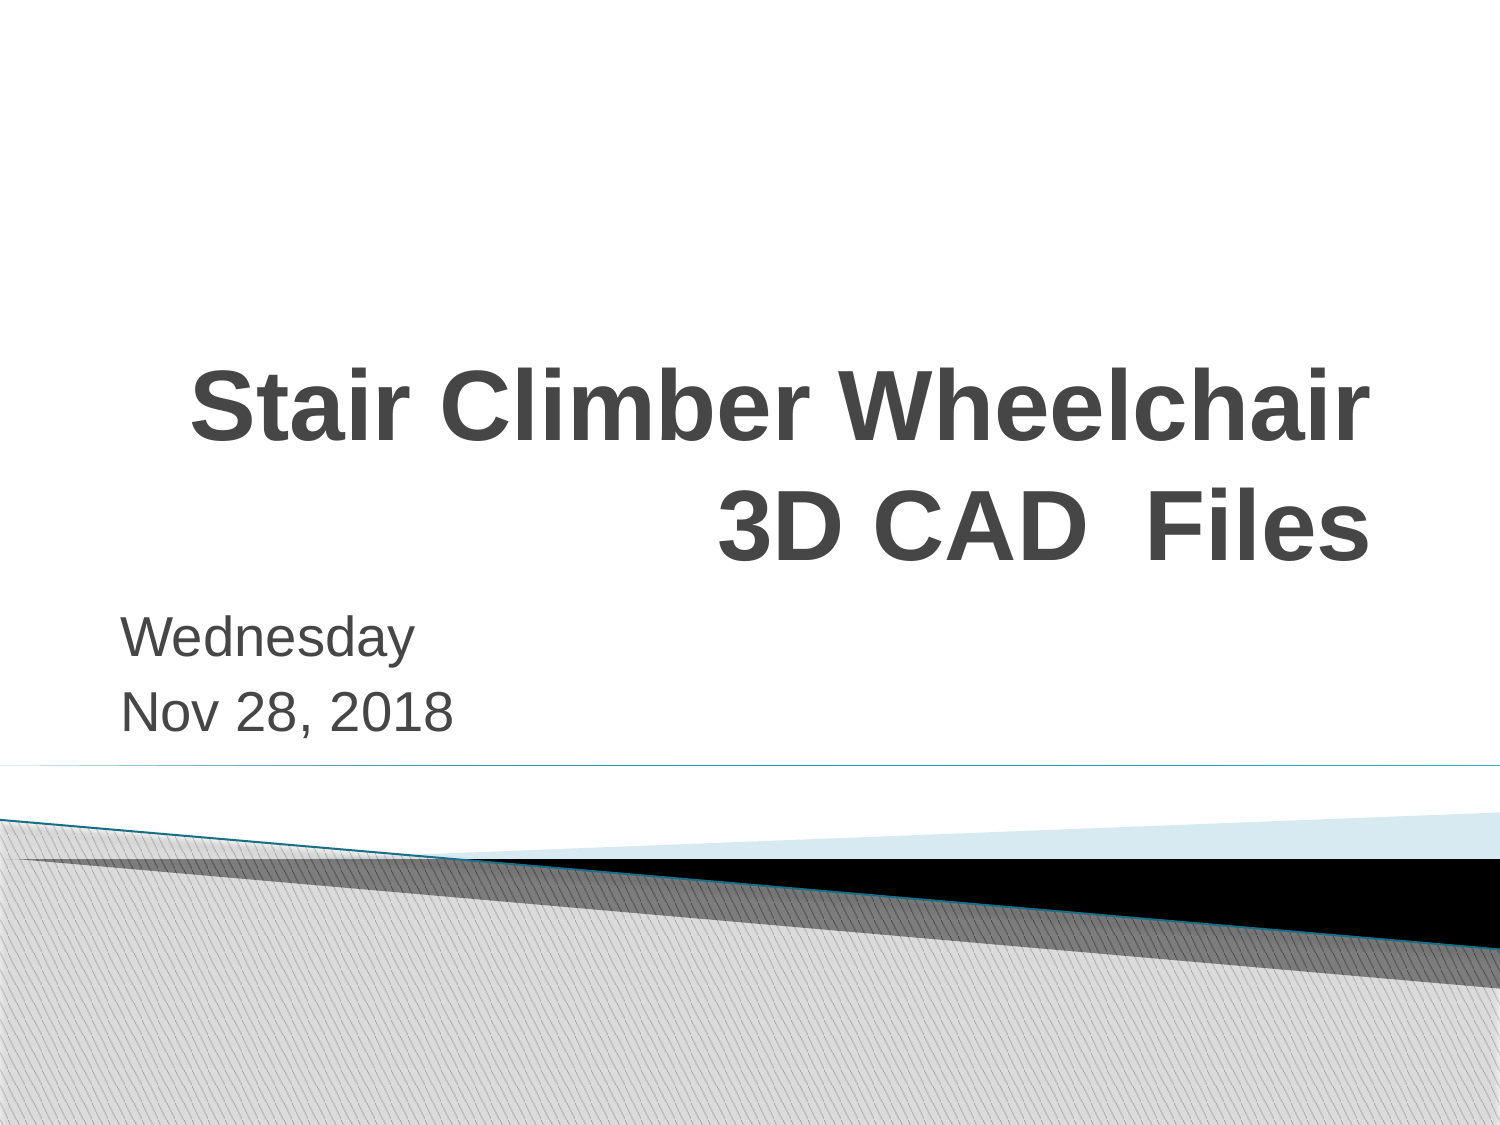

# Stair Climber Wheelchair 3D CAD  Files
Wednesday
Nov 28, 2018